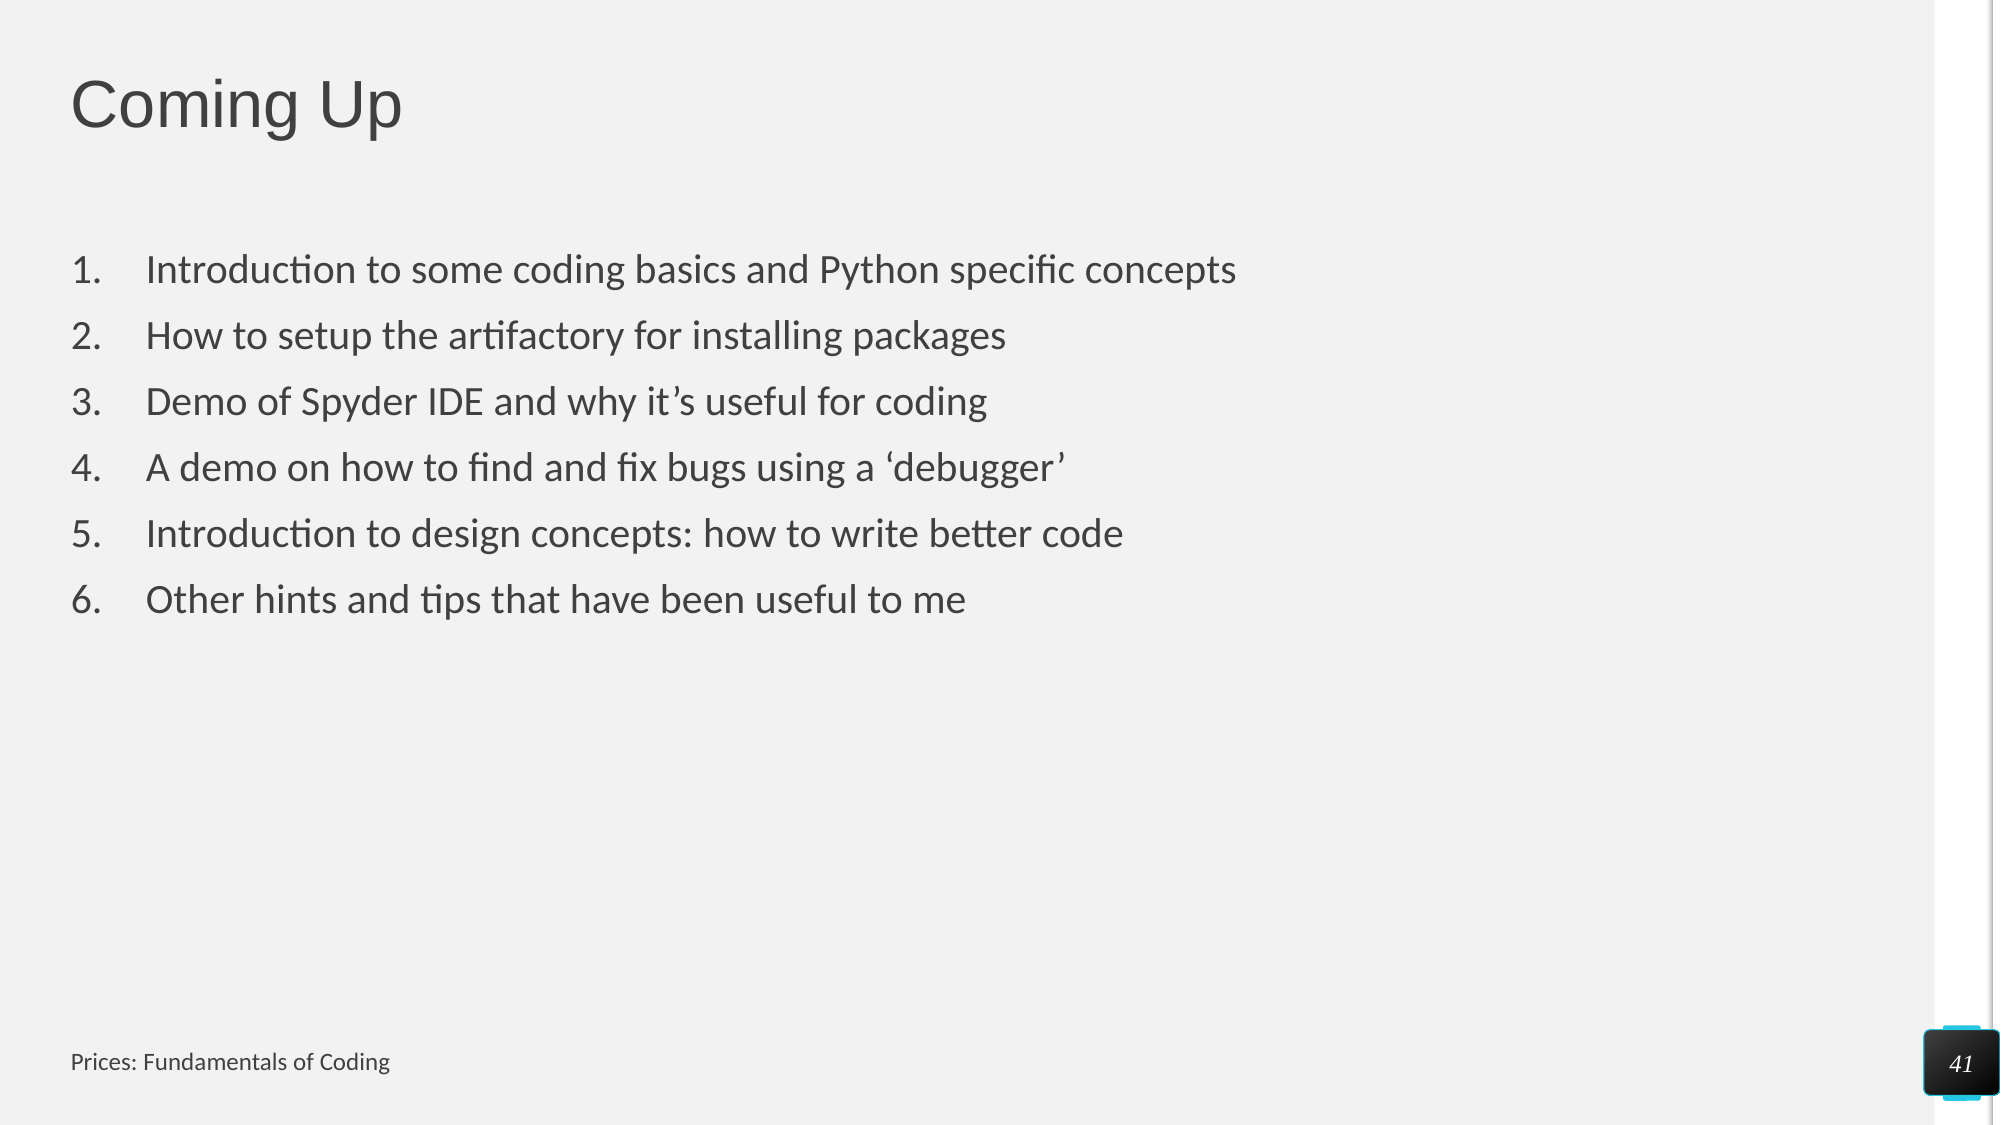

# Coming Up

Introduction to some coding basics and Python specific concepts
How to setup the artifactory for installing packages
Demo of Spyder IDE and why it’s useful for coding
A demo on how to find and fix bugs using a ‘debugger’
Introduction to design concepts: how to write better code
Other hints and tips that have been useful to me

41
Prices: Fundamentals of Coding